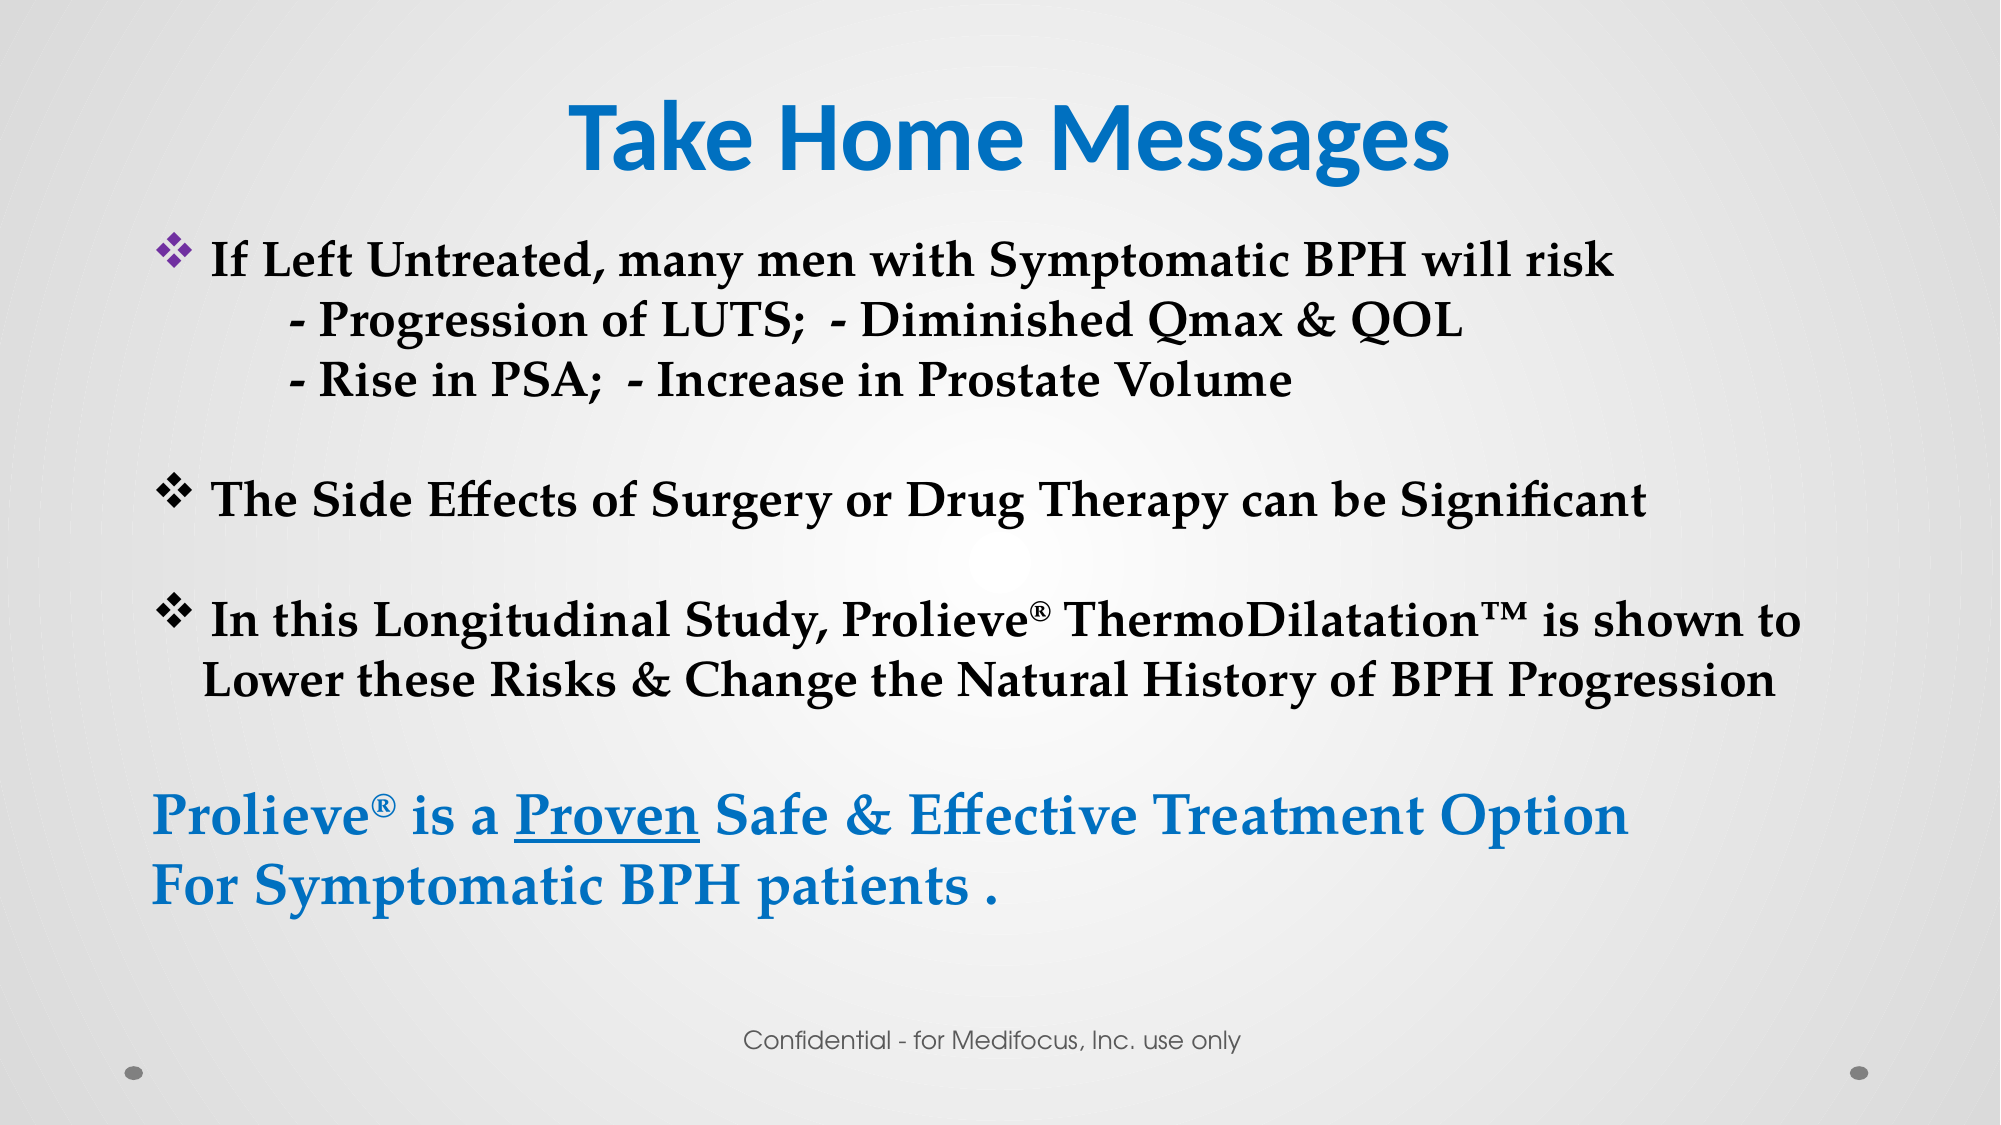

# Take Home Messages
 If Left Untreated, many men with Symptomatic BPH will risk
     - Progression of LUTS;  - Diminished Qmax & QOL
     - Rise in PSA;  - Increase in Prostate Volume

 The Side Effects of Surgery or Drug Therapy can be Significant

 In this Longitudinal Study, Prolieve® ThermoDilatation™ is shown to
    Lower these Risks & Change the Natural History of BPH Progression

Prolieve® is a Proven Safe & Effective Treatment Option
For Symptomatic BPH patients .
Confidential - for Medifocus, Inc. use only